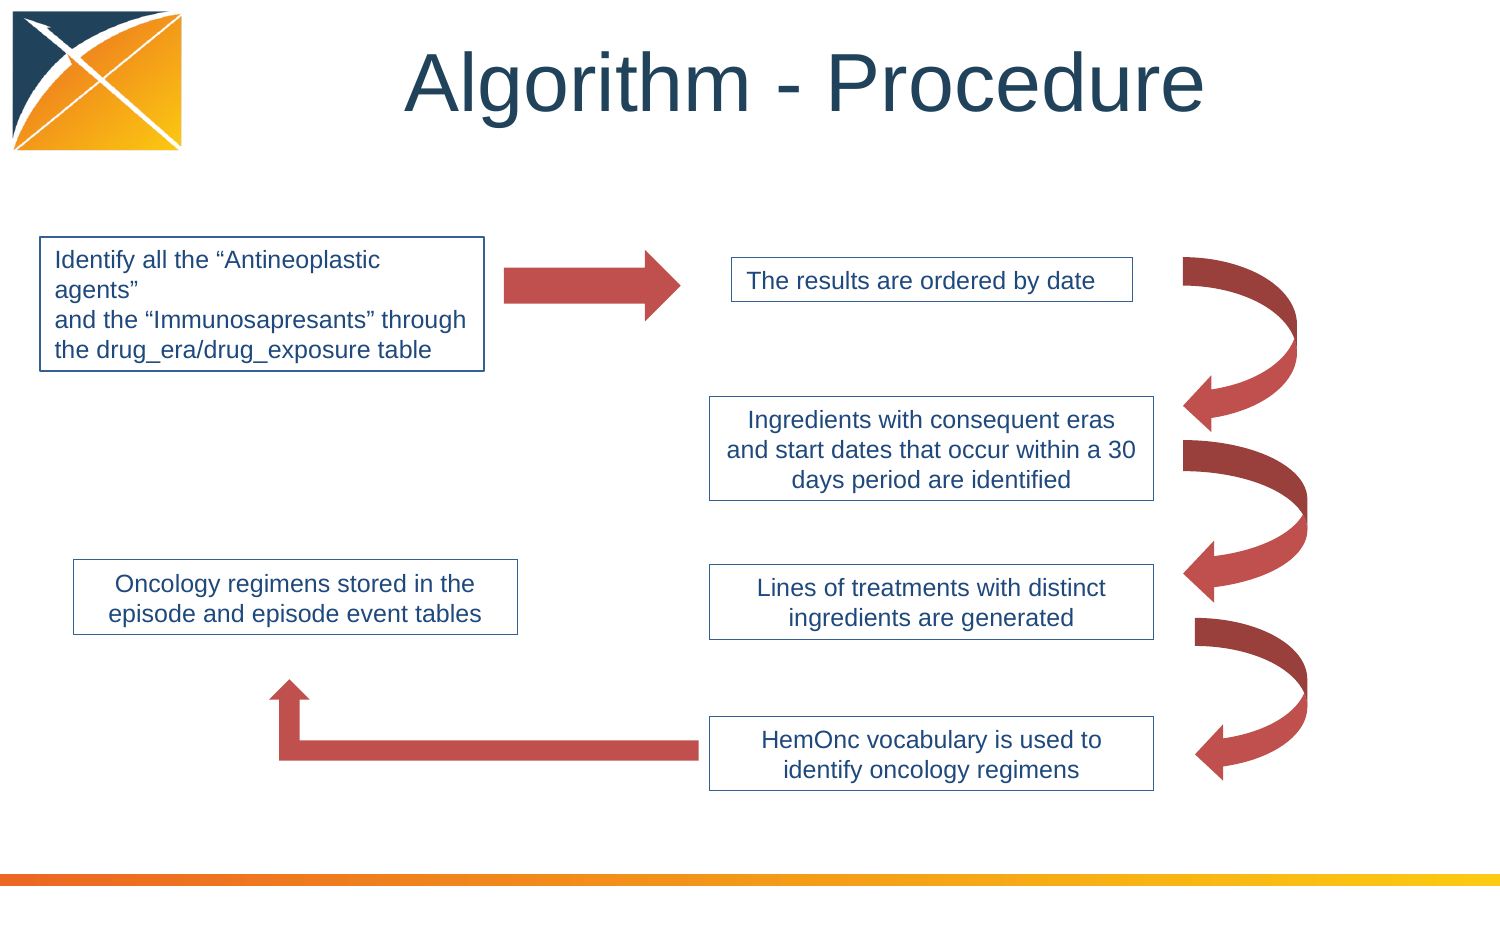

# Algorithm - Procedure
Identify all the “Antineoplastic agents”
and the “Immunosapresants” through the drug_era/drug_exposure table

The results are ordered by date

Ingredients with consequent eras and start dates that occur within a 30 days period are identified

Oncology regimens stored in the episode and episode event tables
Lines of treatments with distinct ingredients are generated

HemOnc vocabulary is used to identify oncology regimens